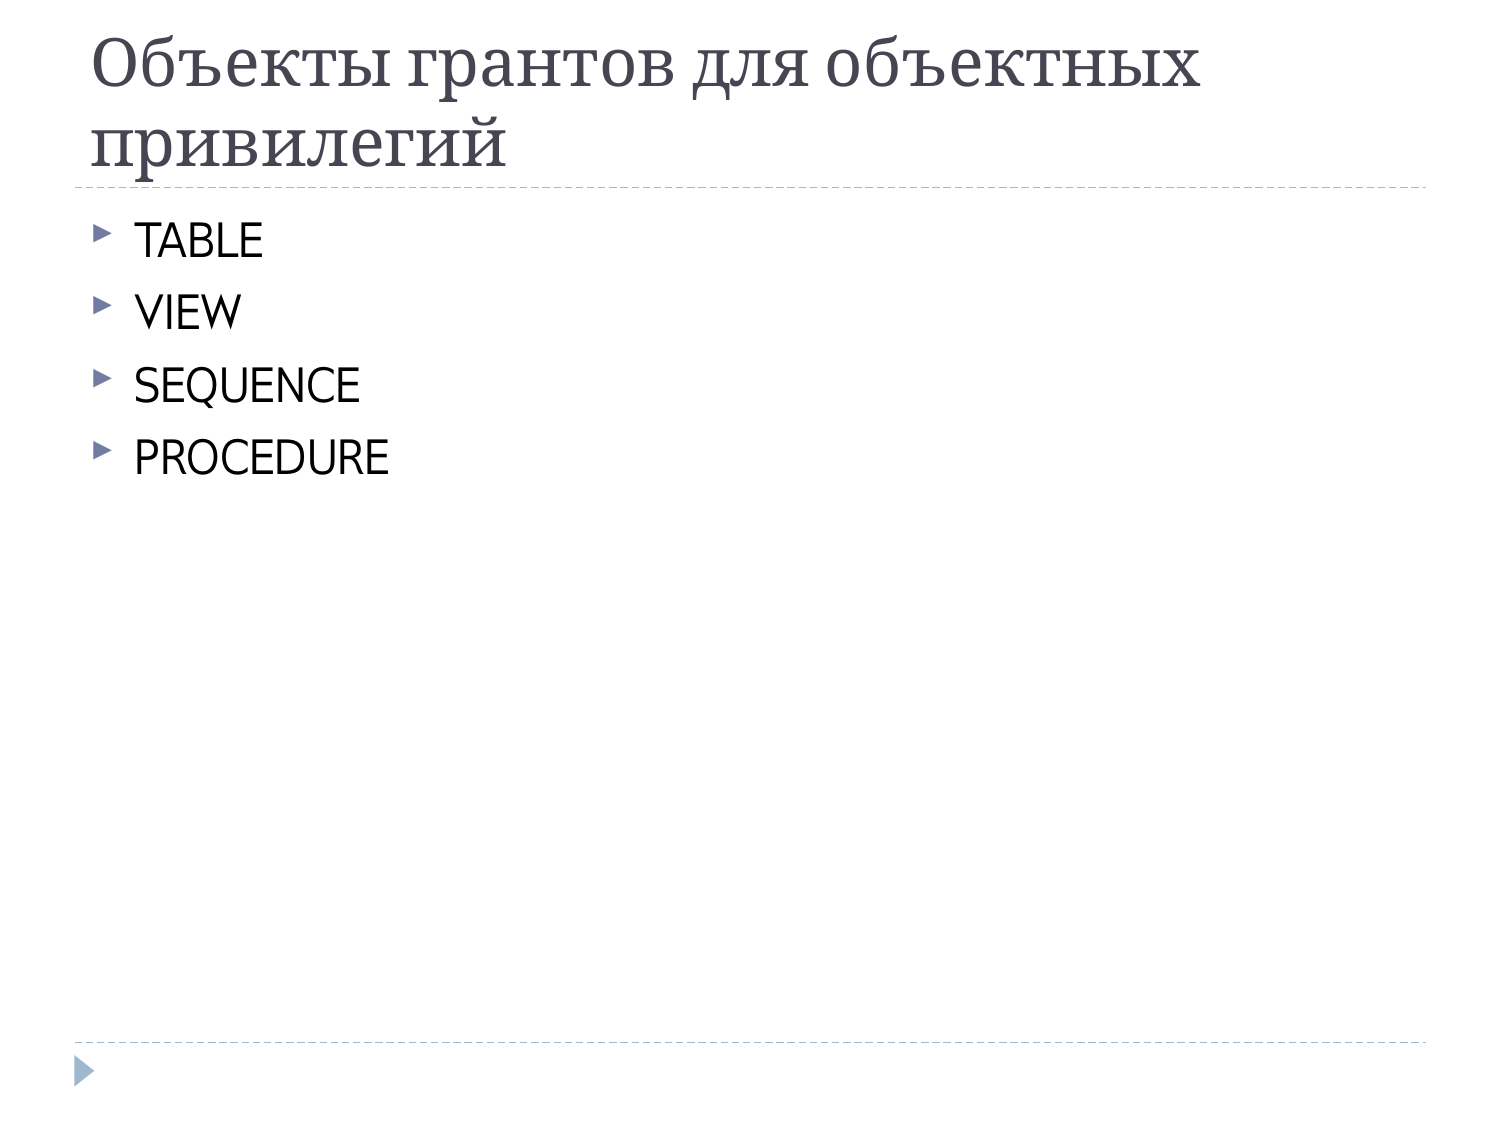

# Объекты грантов для объектных привилегий
TABLE
VIEW
SEQUENCE
PROCEDURE